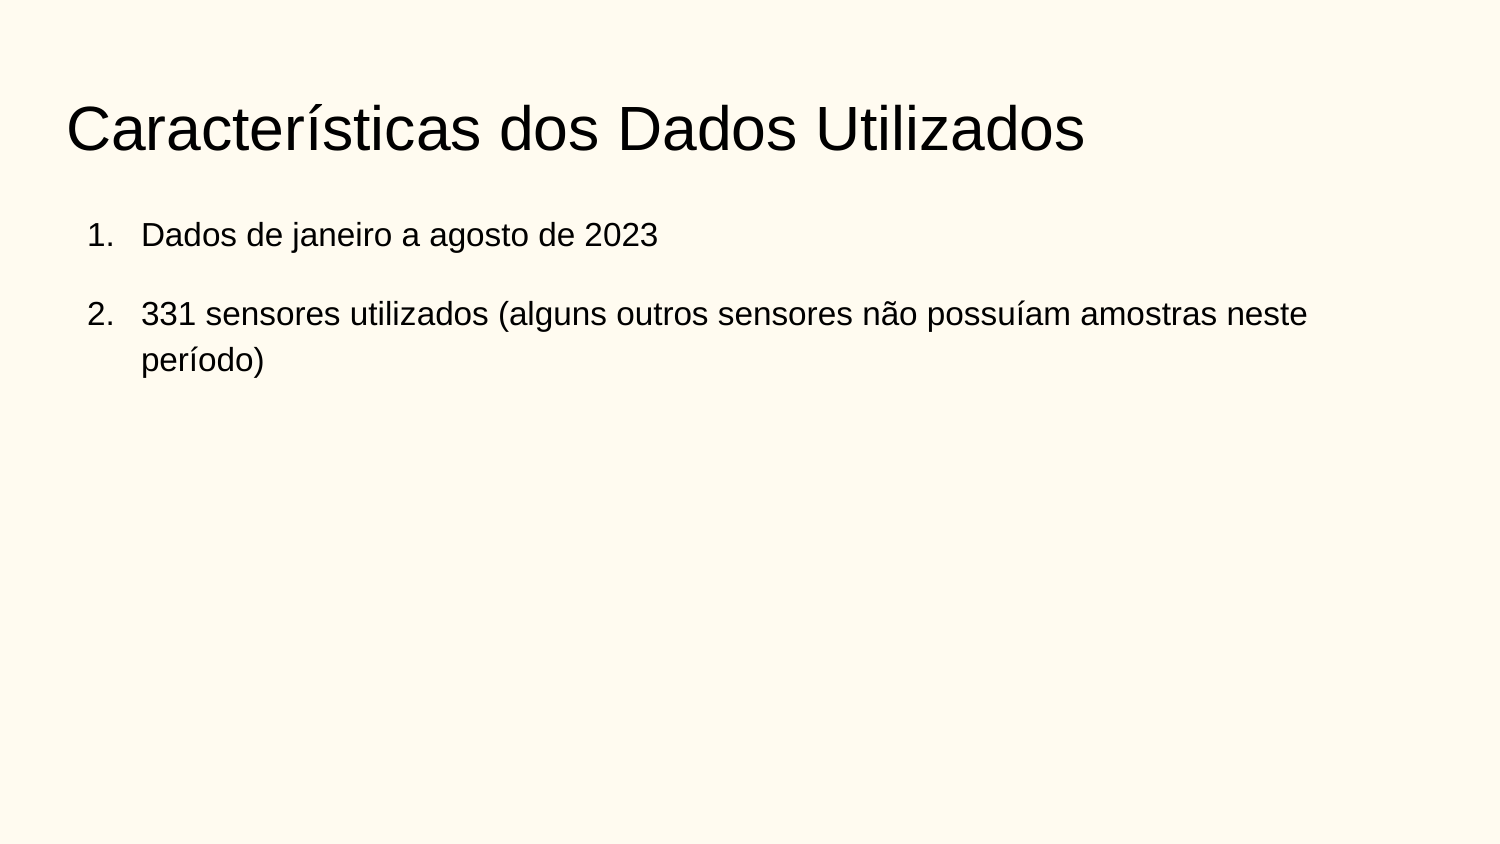

# Características dos Dados Utilizados
Dados de janeiro a agosto de 2023
331 sensores utilizados (alguns outros sensores não possuíam amostras neste período)